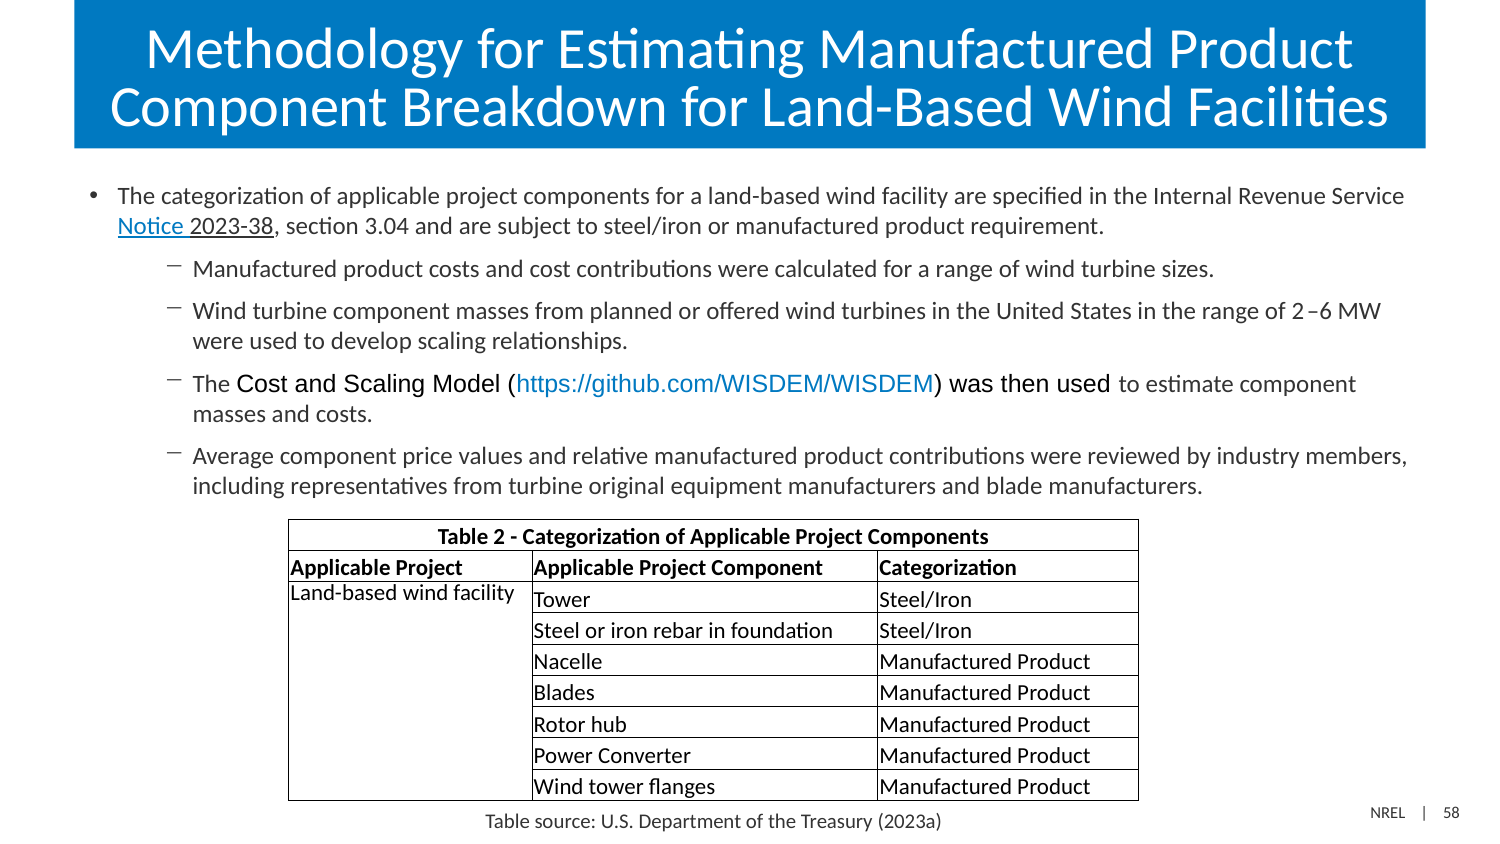

# Methodology for Estimating Manufactured Product Component Breakdown for Land-Based Wind Facilities
The categorization of applicable project components for a land-based wind facility are specified in the Internal Revenue Service Notice 2023-38, section 3.04 and are subject to steel/iron or manufactured product requirement.
Manufactured product costs and cost contributions were calculated for a range of wind turbine sizes.
Wind turbine component masses from planned or offered wind turbines in the United States in the range of 2–6 MW were used to develop scaling relationships.
The Cost and Scaling Model (https://github.com/WISDEM/WISDEM) was then used to estimate component masses and costs.
Average component price values and relative manufactured product contributions were reviewed by industry members, including representatives from turbine original equipment manufacturers and blade manufacturers.

| Table 2 - Categorization of Applicable Project Components |  |  |
| --- | --- | --- |
| Applicable Project | Applicable Project Component | Categorization |
| Land-based wind facility | Tower | Steel/Iron |
|  | Steel or iron rebar in foundation | Steel/Iron |
|  | Nacelle | Manufactured Product |
|  | Blades | Manufactured Product |
|  | Rotor hub | Manufactured Product |
|  | Power Converter | Manufactured Product |
|  | Wind tower flanges | Manufactured Product |
Table source: U.S. Department of the Treasury (2023a)